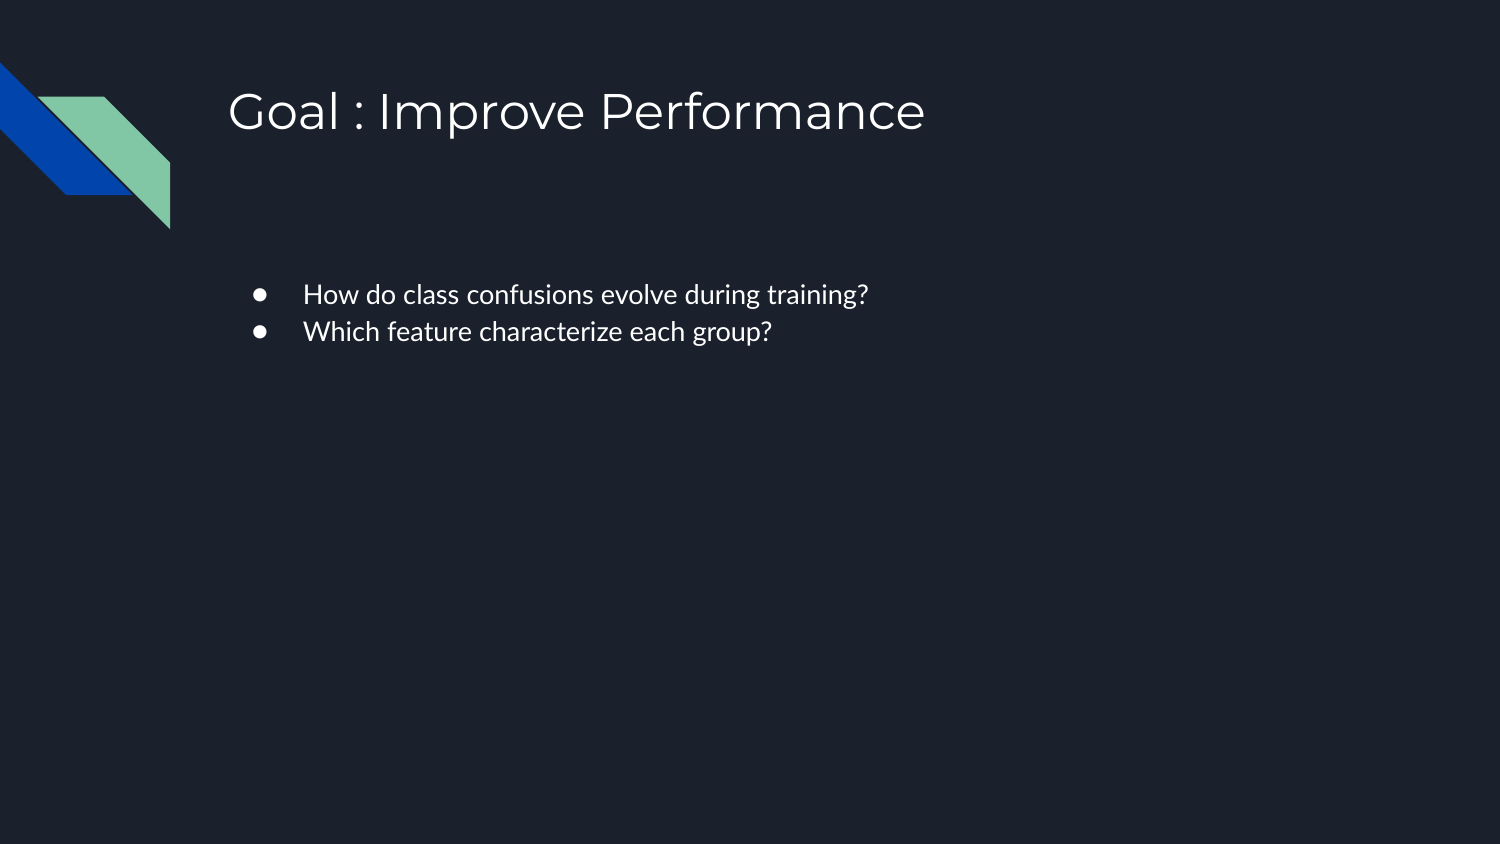

# Goal : Improve Performance
How do class confusions evolve during training?
Which feature characterize each group?